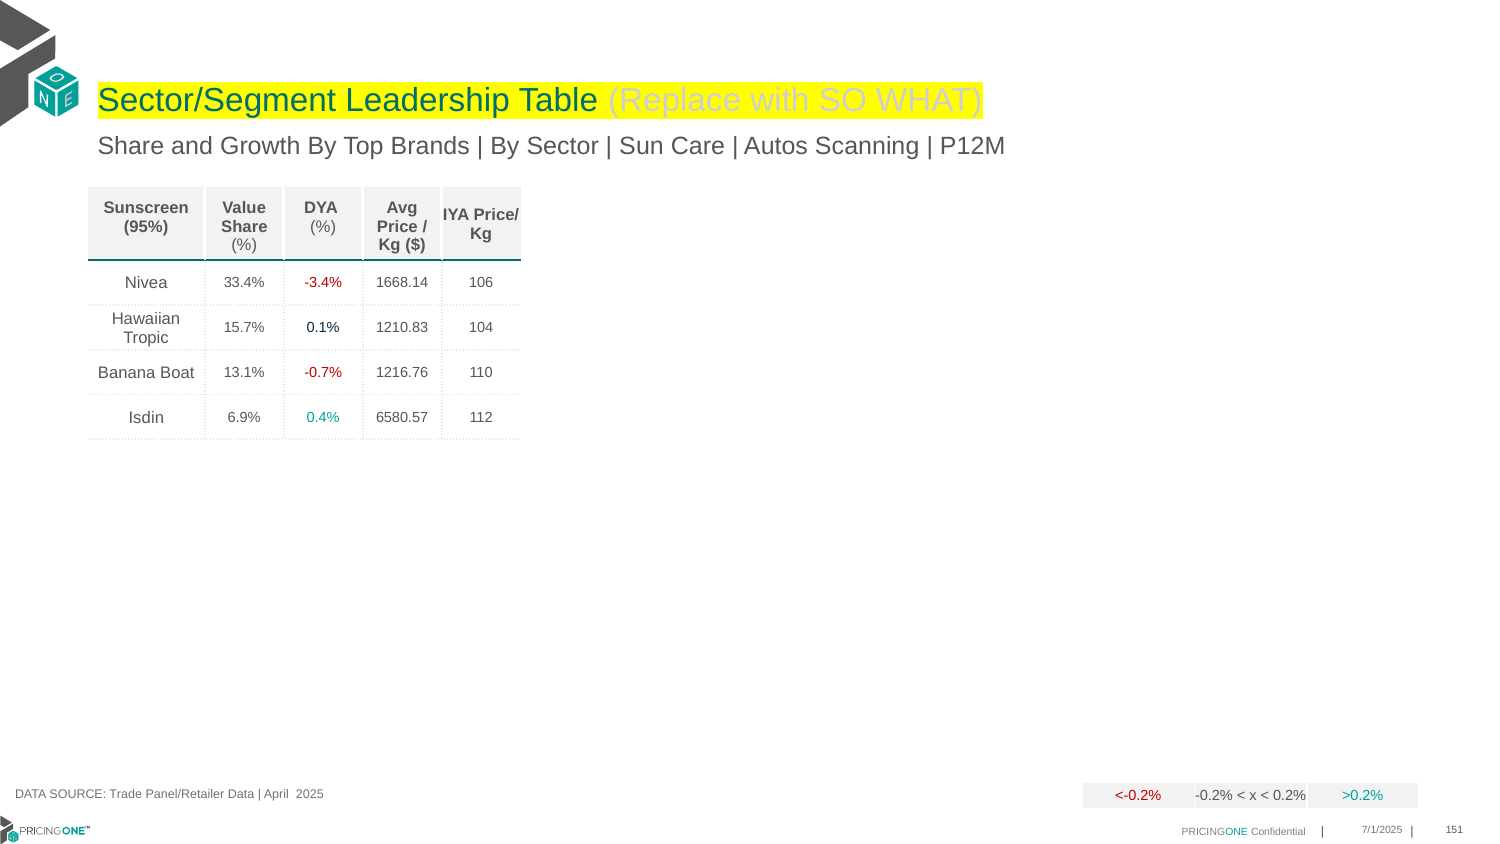

# Sector/Segment Leadership Table (Replace with SO WHAT)
Share and Growth By Top Brands | By Sector | Sun Care | Autos Scanning | P12M
| Sunscreen (95%) | Value Share (%) | DYA (%) | Avg Price /Kg ($) | IYA Price/ Kg |
| --- | --- | --- | --- | --- |
| Nivea | 33.4% | -3.4% | 1668.14 | 106 |
| Hawaiian Tropic | 15.7% | 0.1% | 1210.83 | 104 |
| Banana Boat | 13.1% | -0.7% | 1216.76 | 110 |
| Isdin | 6.9% | 0.4% | 6580.57 | 112 |
DATA SOURCE: Trade Panel/Retailer Data | April  2025
| <-0.2% | -0.2% < x < 0.2% | >0.2% |
| --- | --- | --- |

7/1/2025
151